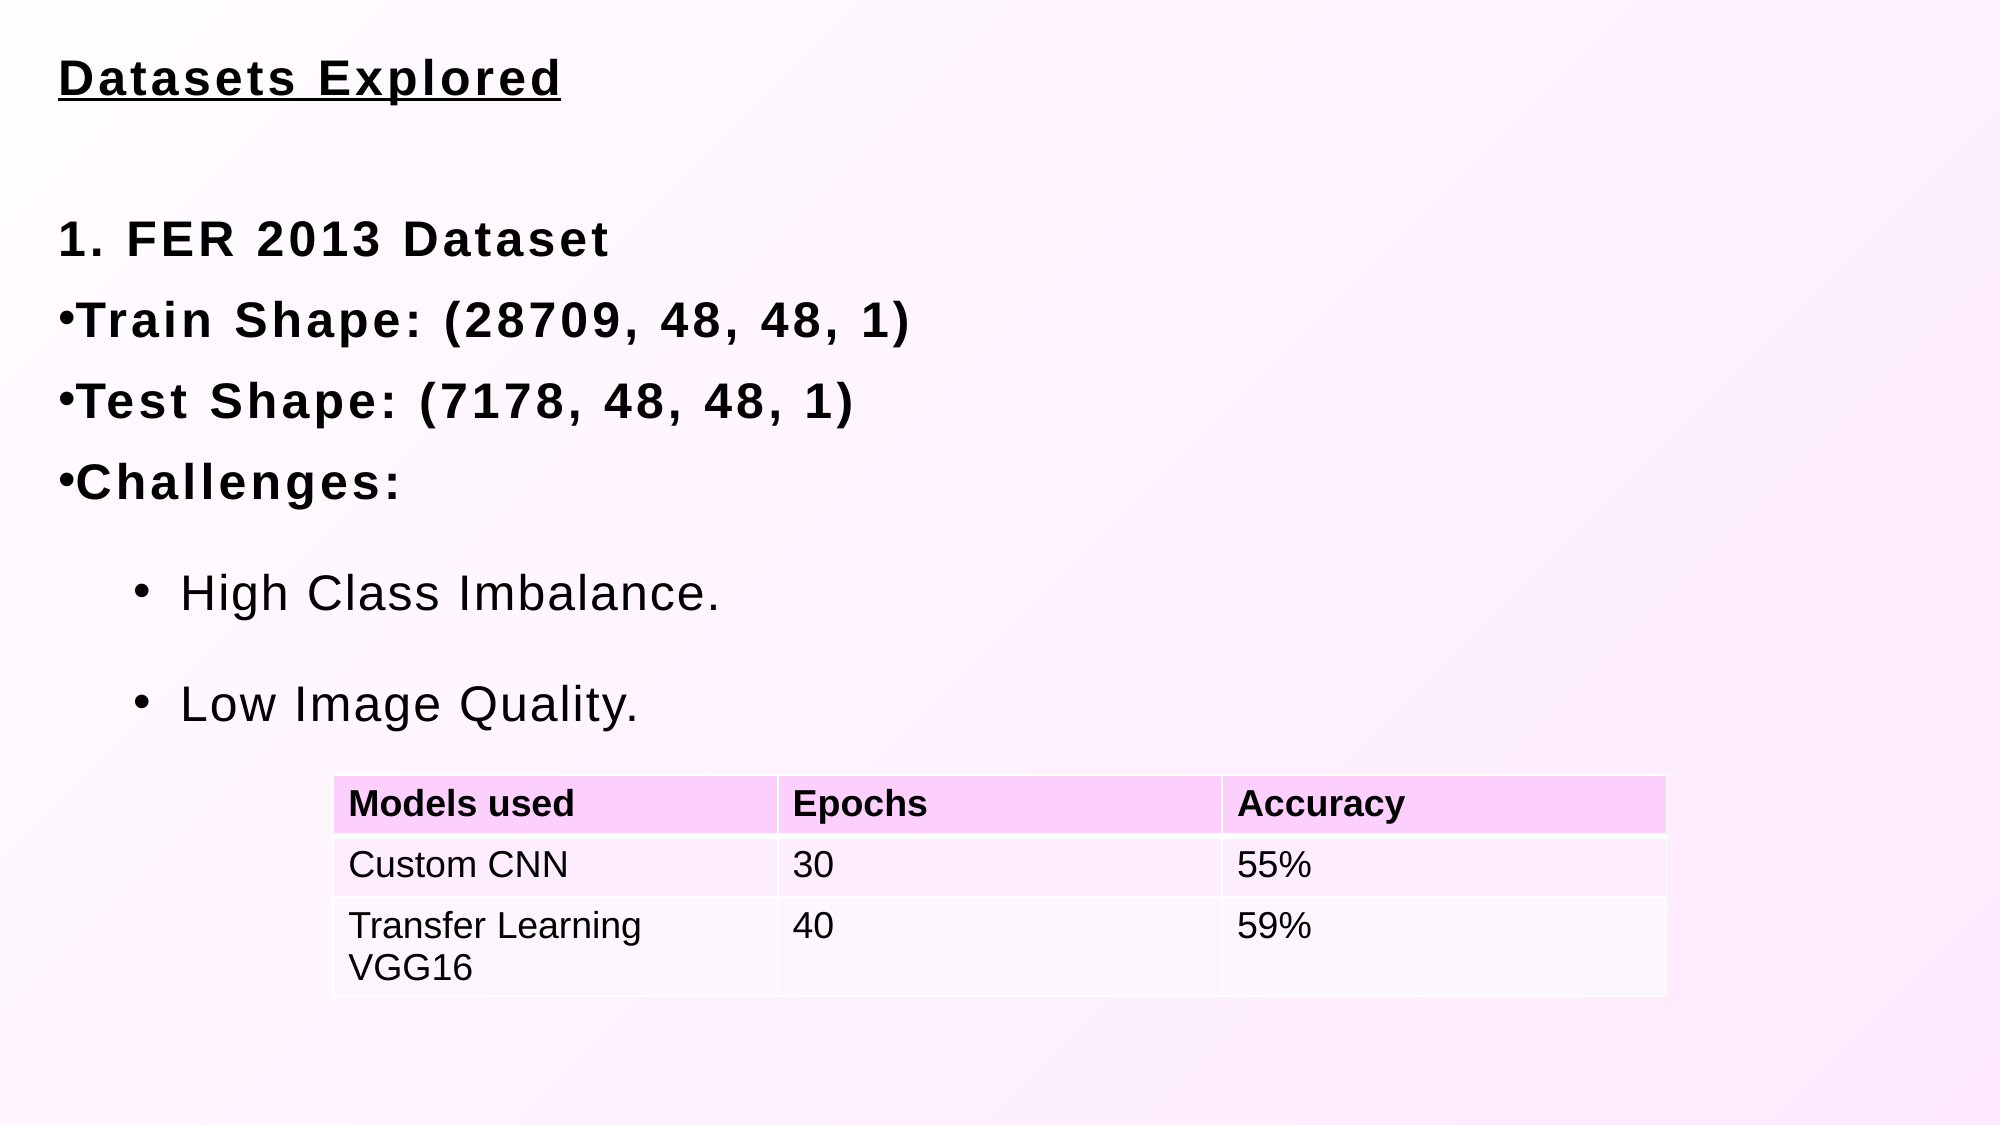

Datasets Explored

1. FER 2013 Dataset
Train Shape: (28709, 48, 48, 1)
Test Shape: (7178, 48, 48, 1)
Challenges:
High Class Imbalance.
Low Image Quality.

| Models used | Epochs | Accuracy |
| --- | --- | --- |
| Custom CNN | 30 | 55% |
| Transfer Learning VGG16 | 40 | 59% |
4